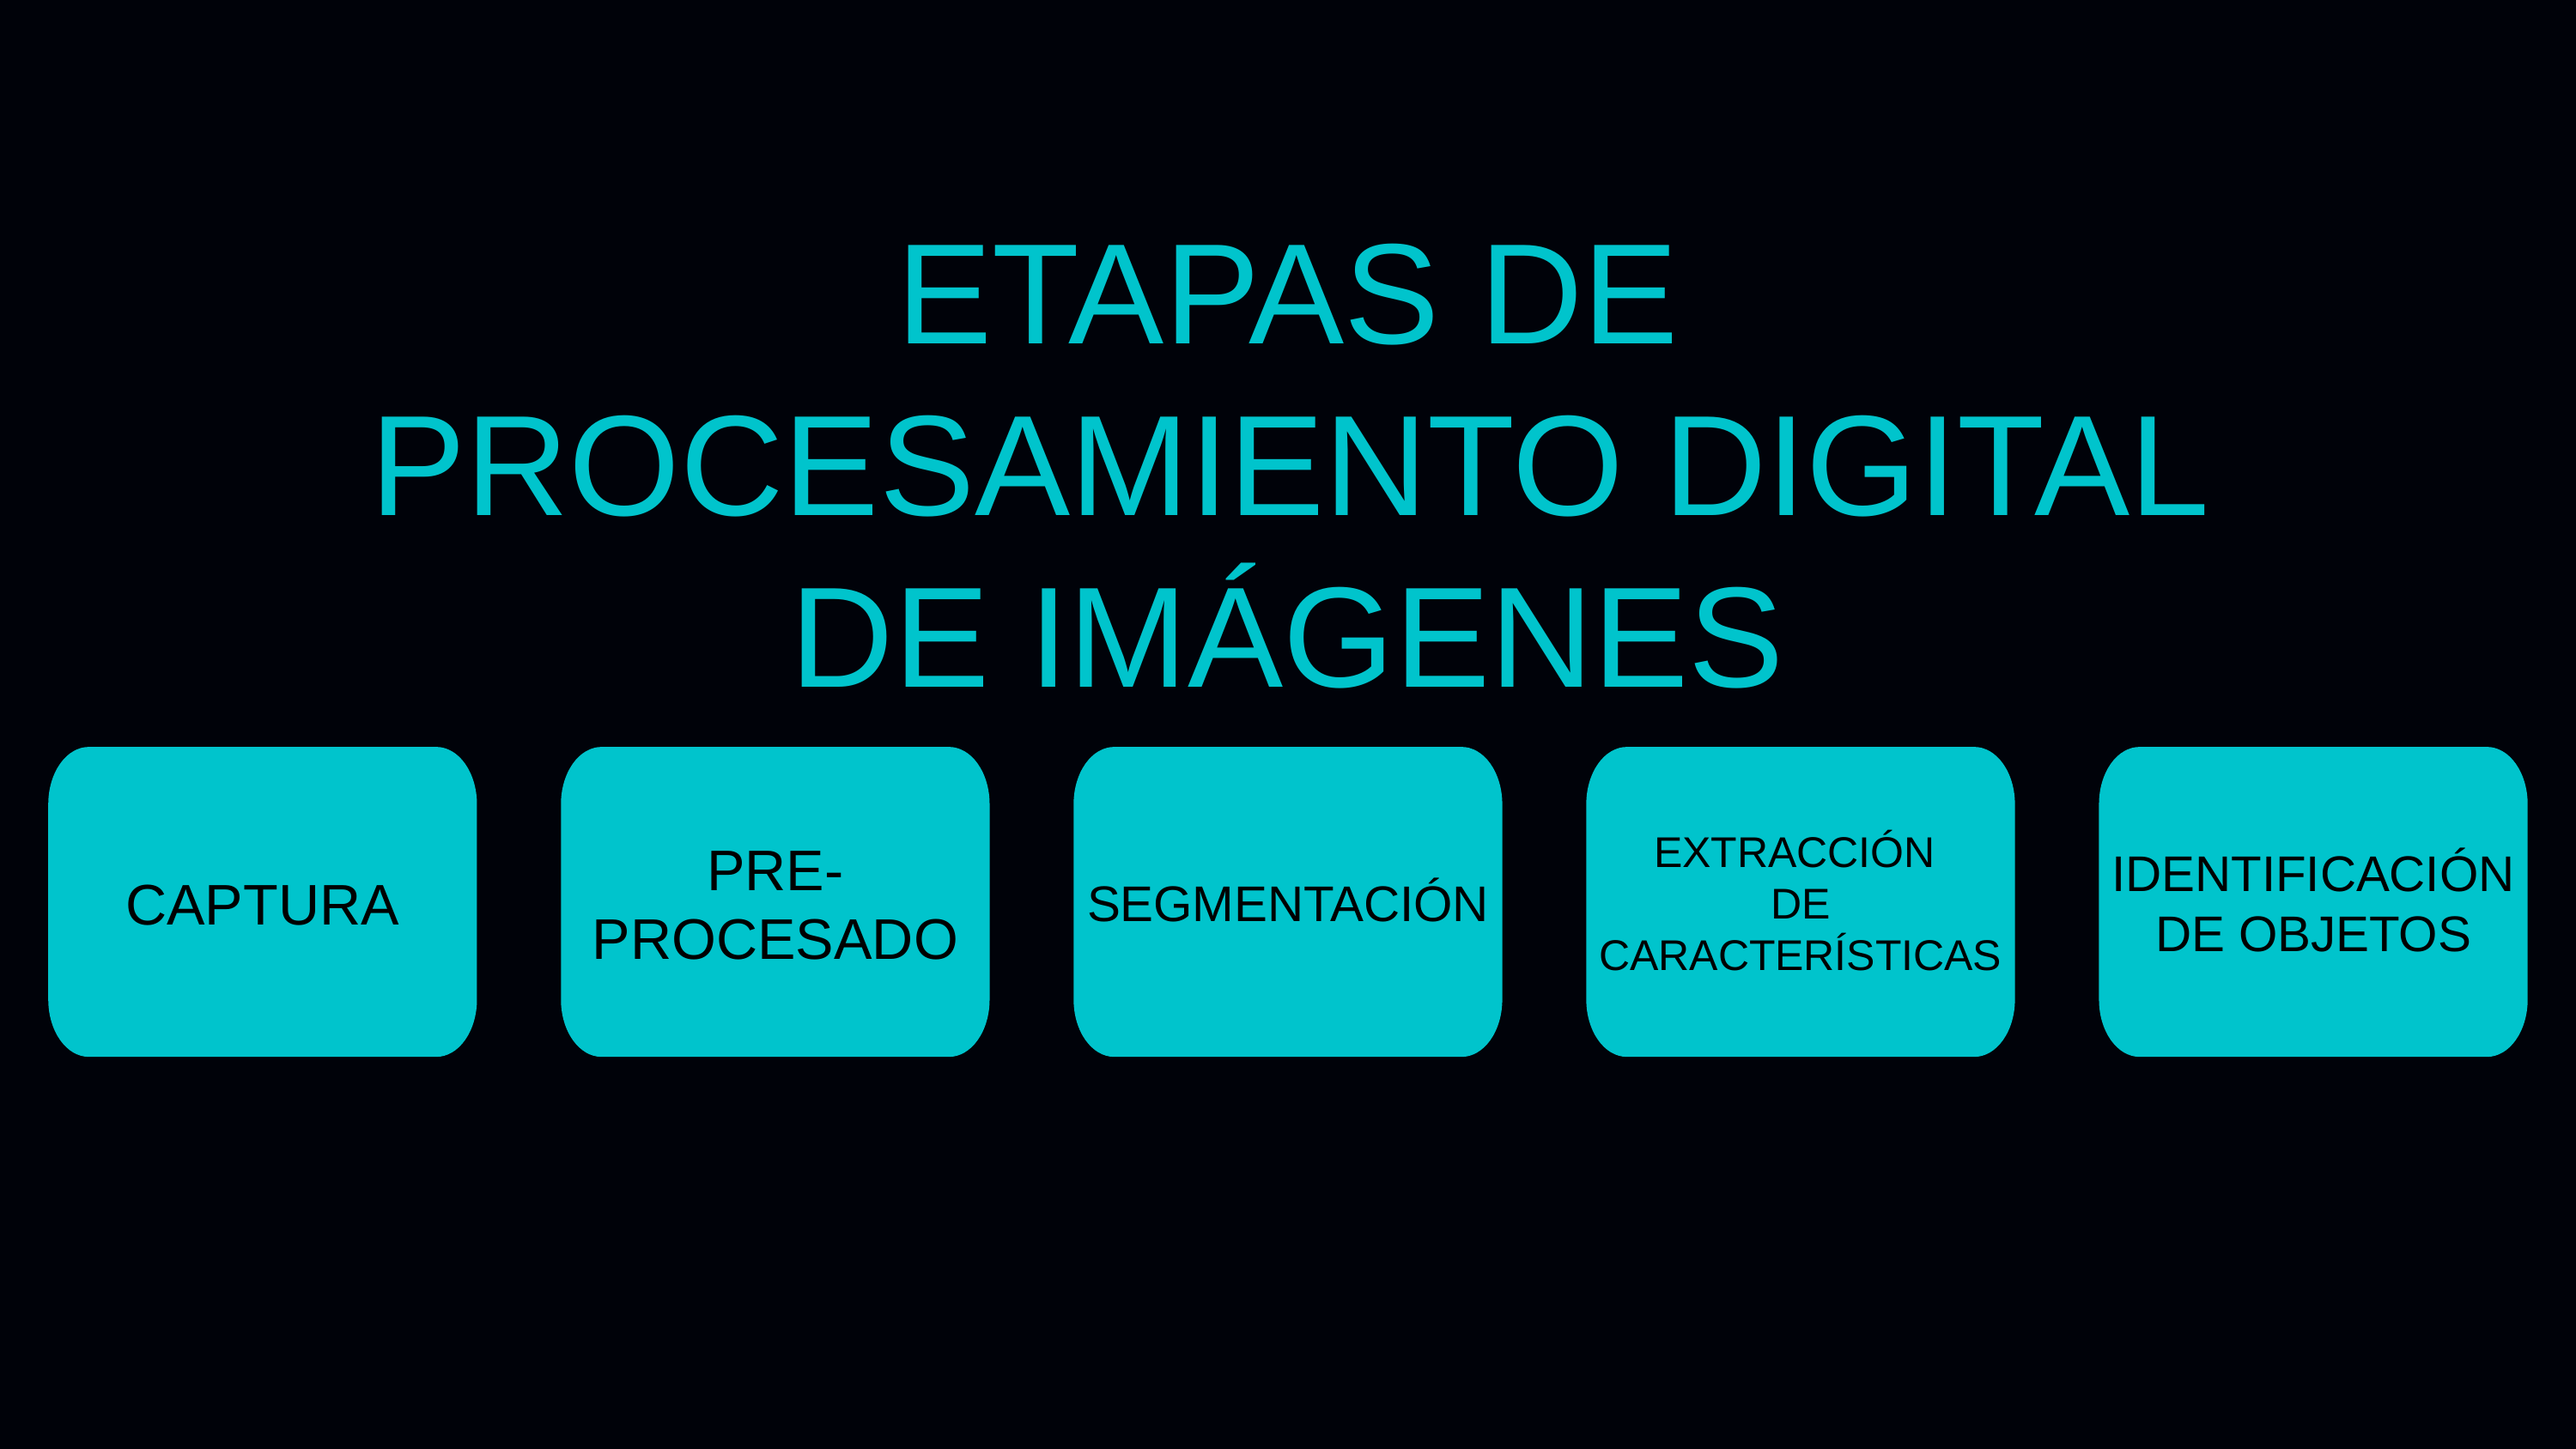

ETAPAS DE PROCESAMIENTO DIGITAL DE IMÁGENES
CAPTURA
PRE-
PROCESADO
SEGMENTACIÓN
EXTRACCIÓN
DE CARACTERÍSTICAS
IDENTIFICACIÓN
DE OBJETOS